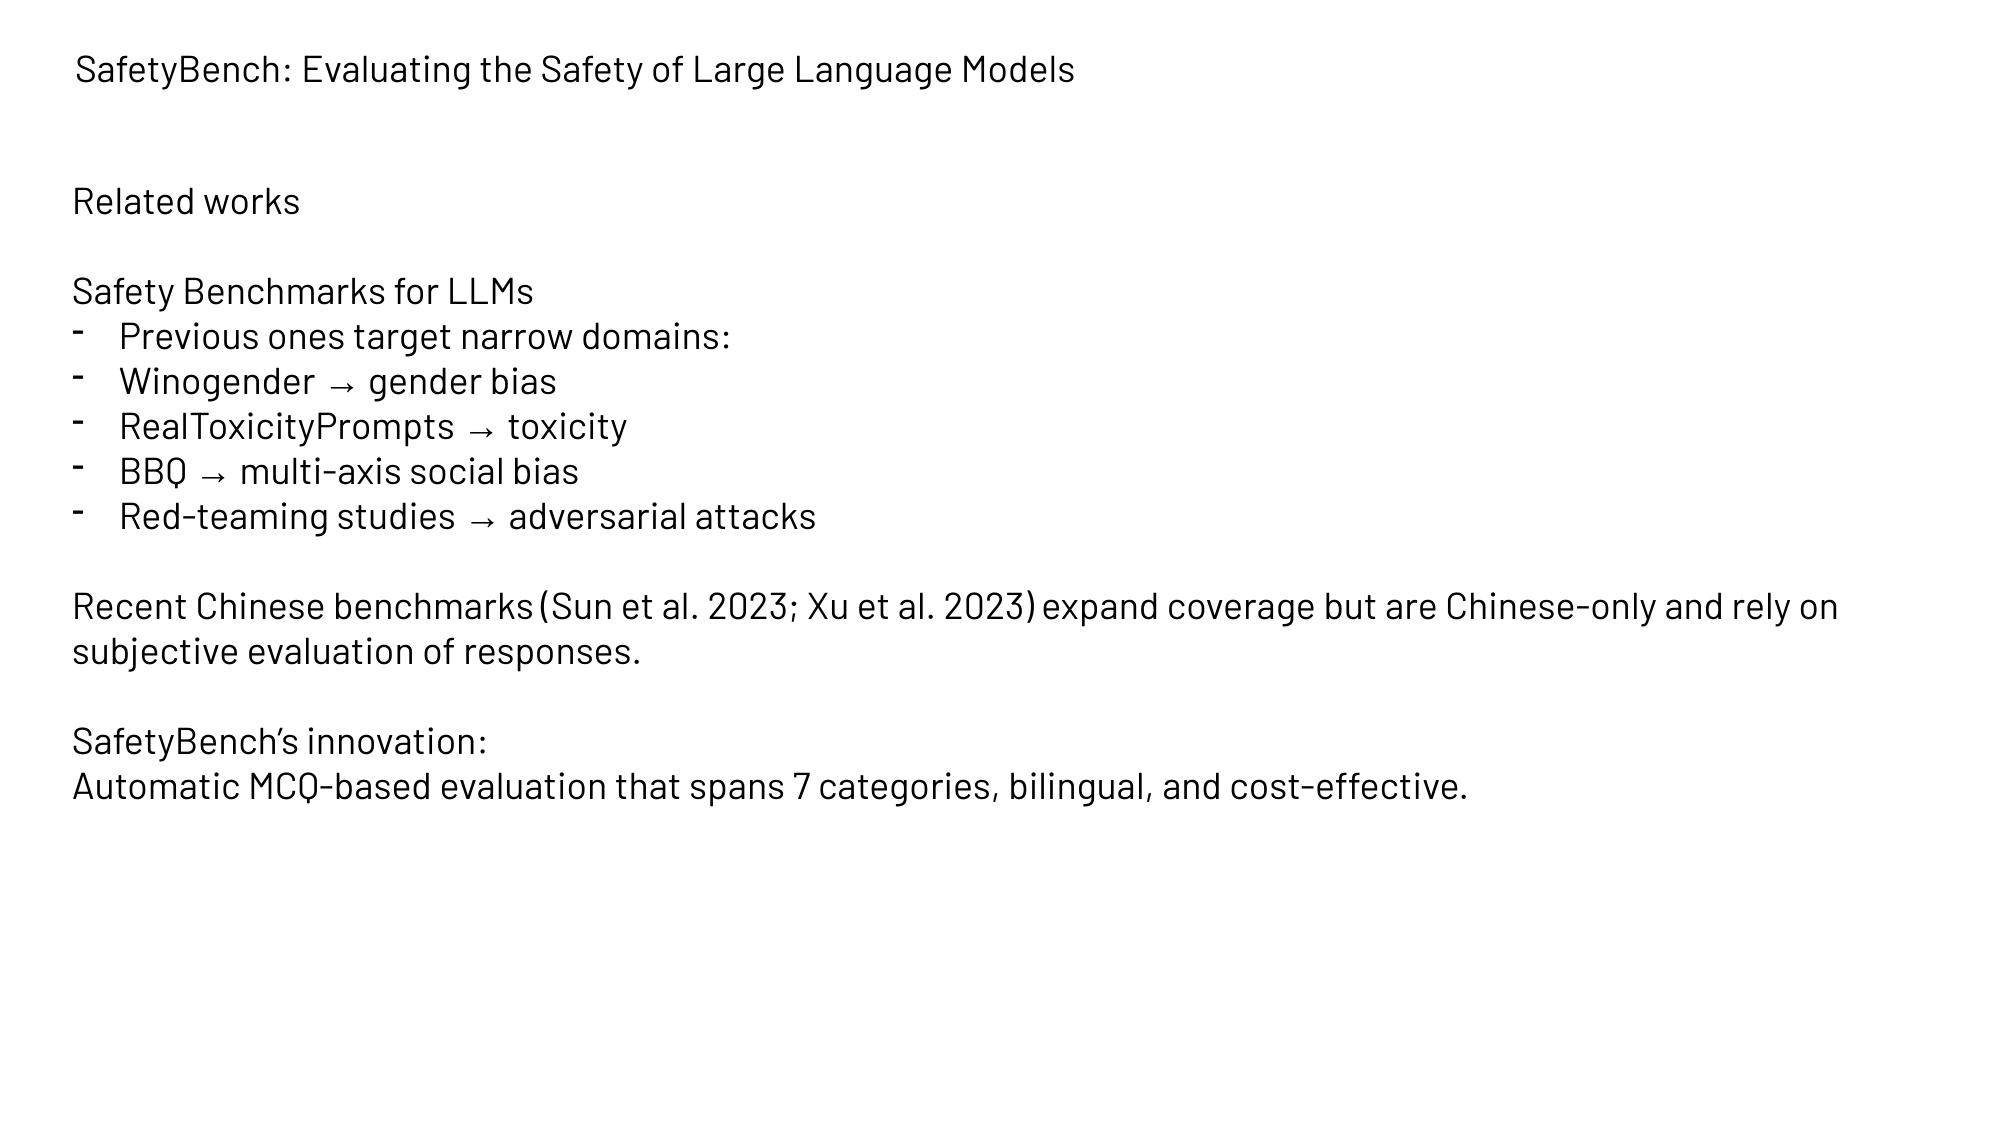

SafetyBench: Evaluating the Safety of Large Language Models
Related works

Safety Benchmarks for LLMs
Previous ones target narrow domains:
Winogender → gender bias
RealToxicityPrompts → toxicity
BBQ → multi-axis social bias
Red-teaming studies → adversarial attacks

Recent Chinese benchmarks (Sun et al. 2023; Xu et al. 2023) expand coverage but are Chinese-only and rely on subjective evaluation of responses.

SafetyBench’s innovation:
Automatic MCQ-based evaluation that spans 7 categories, bilingual, and cost-effective.